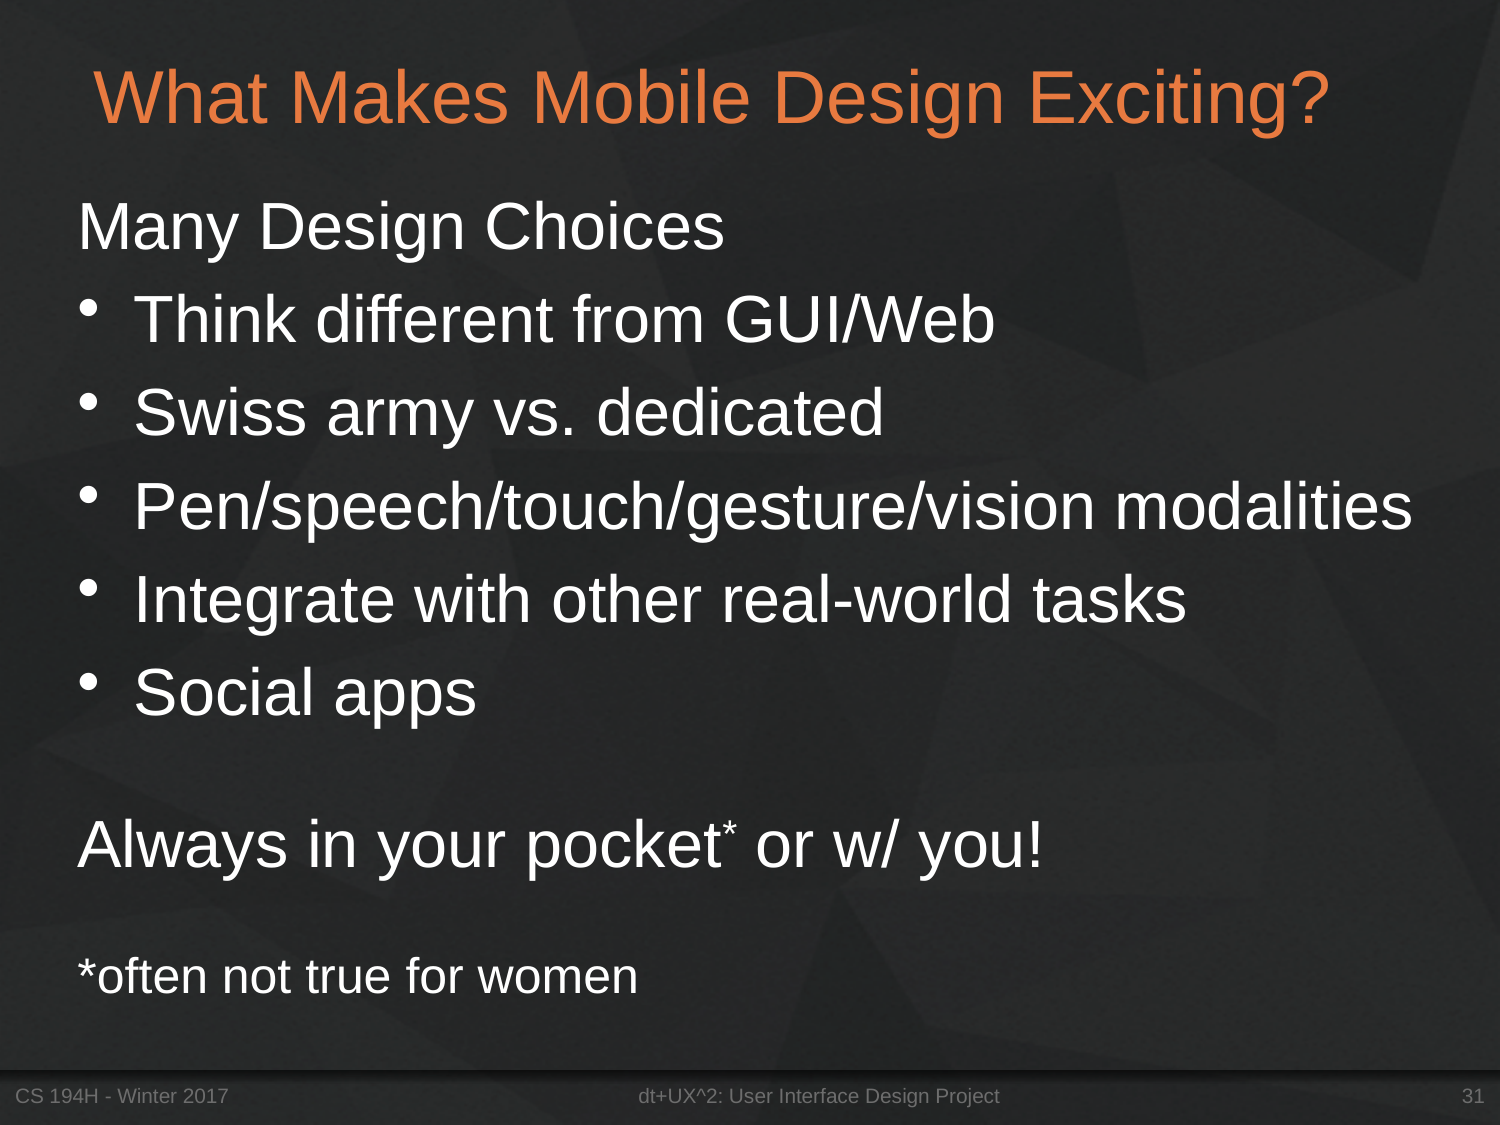

# What Makes Mobile Design Exciting?
Many Design Choices
Think different from GUI/Web
Swiss army vs. dedicated
Pen/speech/touch/gesture/vision modalities
Integrate with other real-world tasks
Social apps

Always in your pocket* or w/ you!

*often not true for women

CS 194H - Winter 2017
dt+UX^2: User Interface Design Project
31